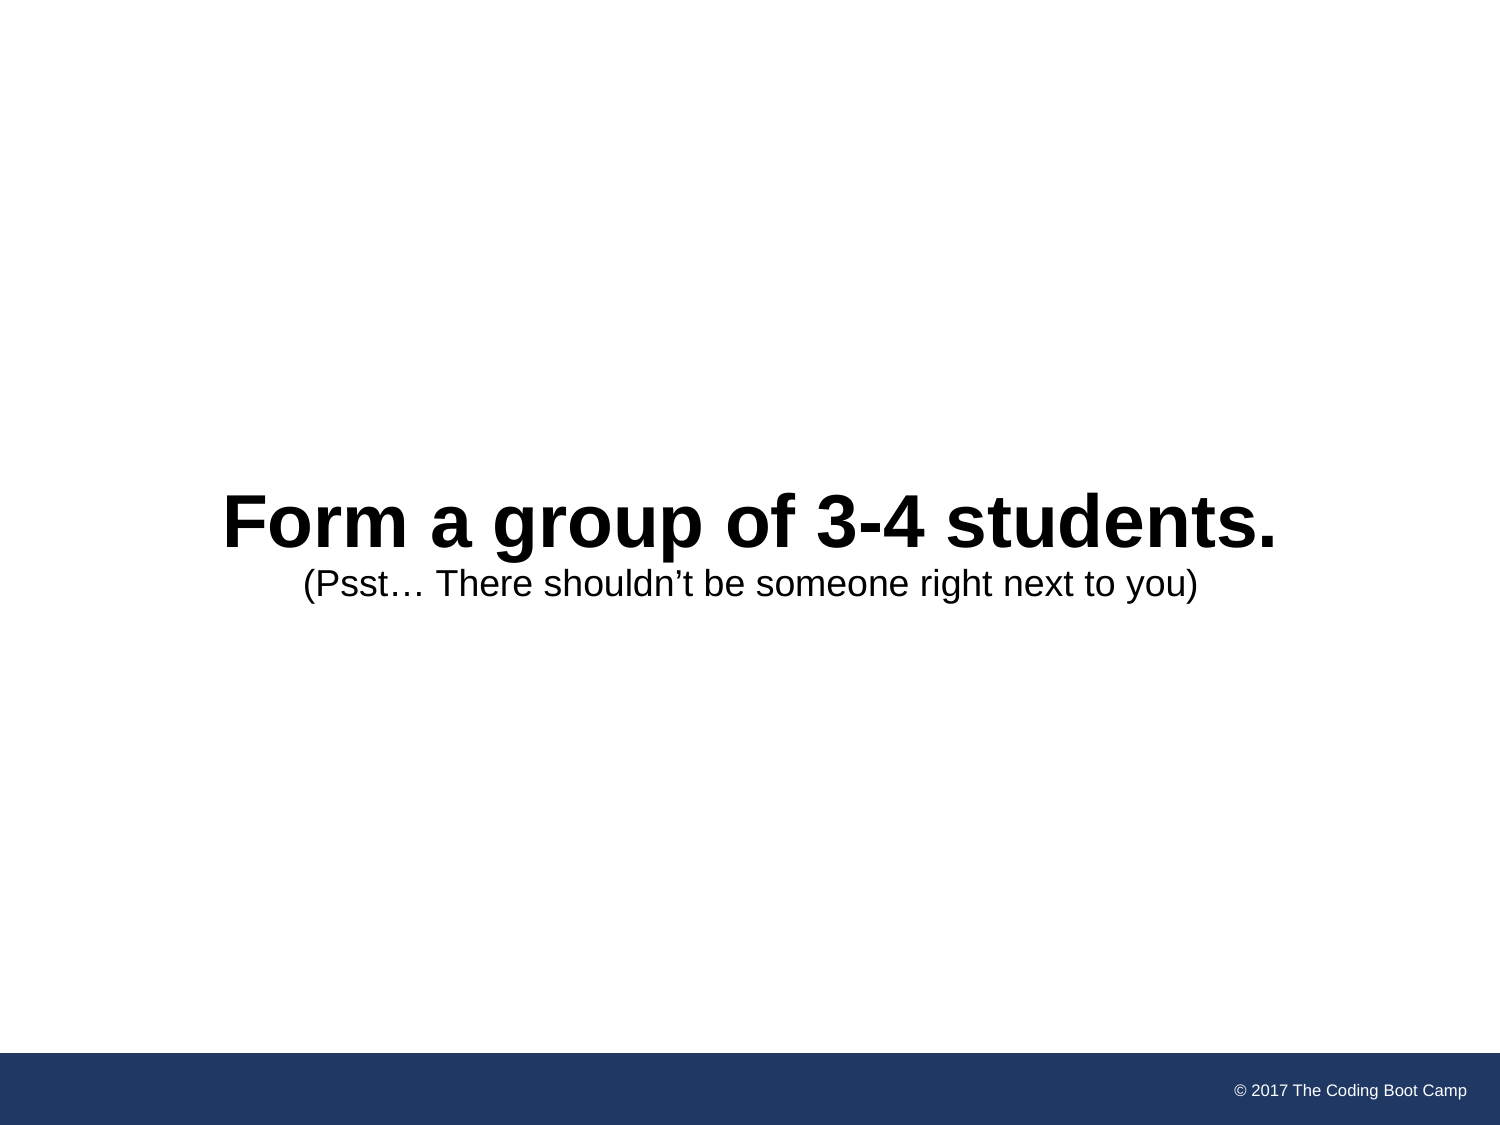

# Form a group of 3-4 students. (Psst… There shouldn’t be someone right next to you)